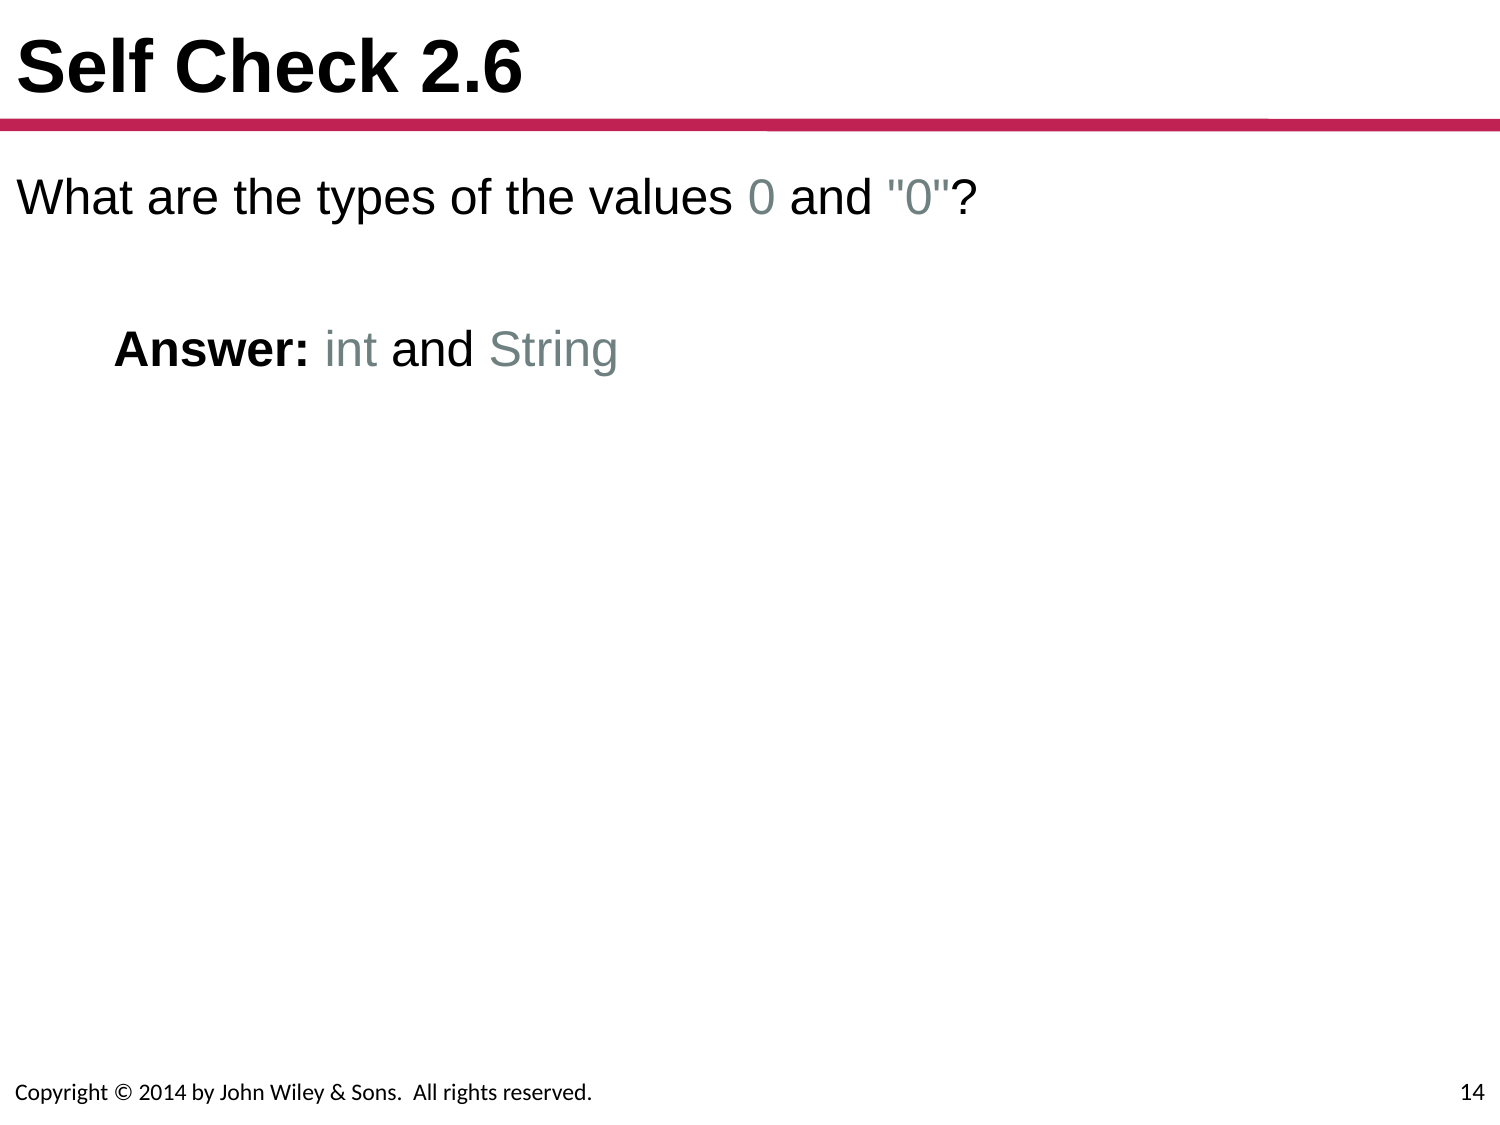

# Self Check 2.6
What are the types of the values 0 and "0"?
Answer: int and String